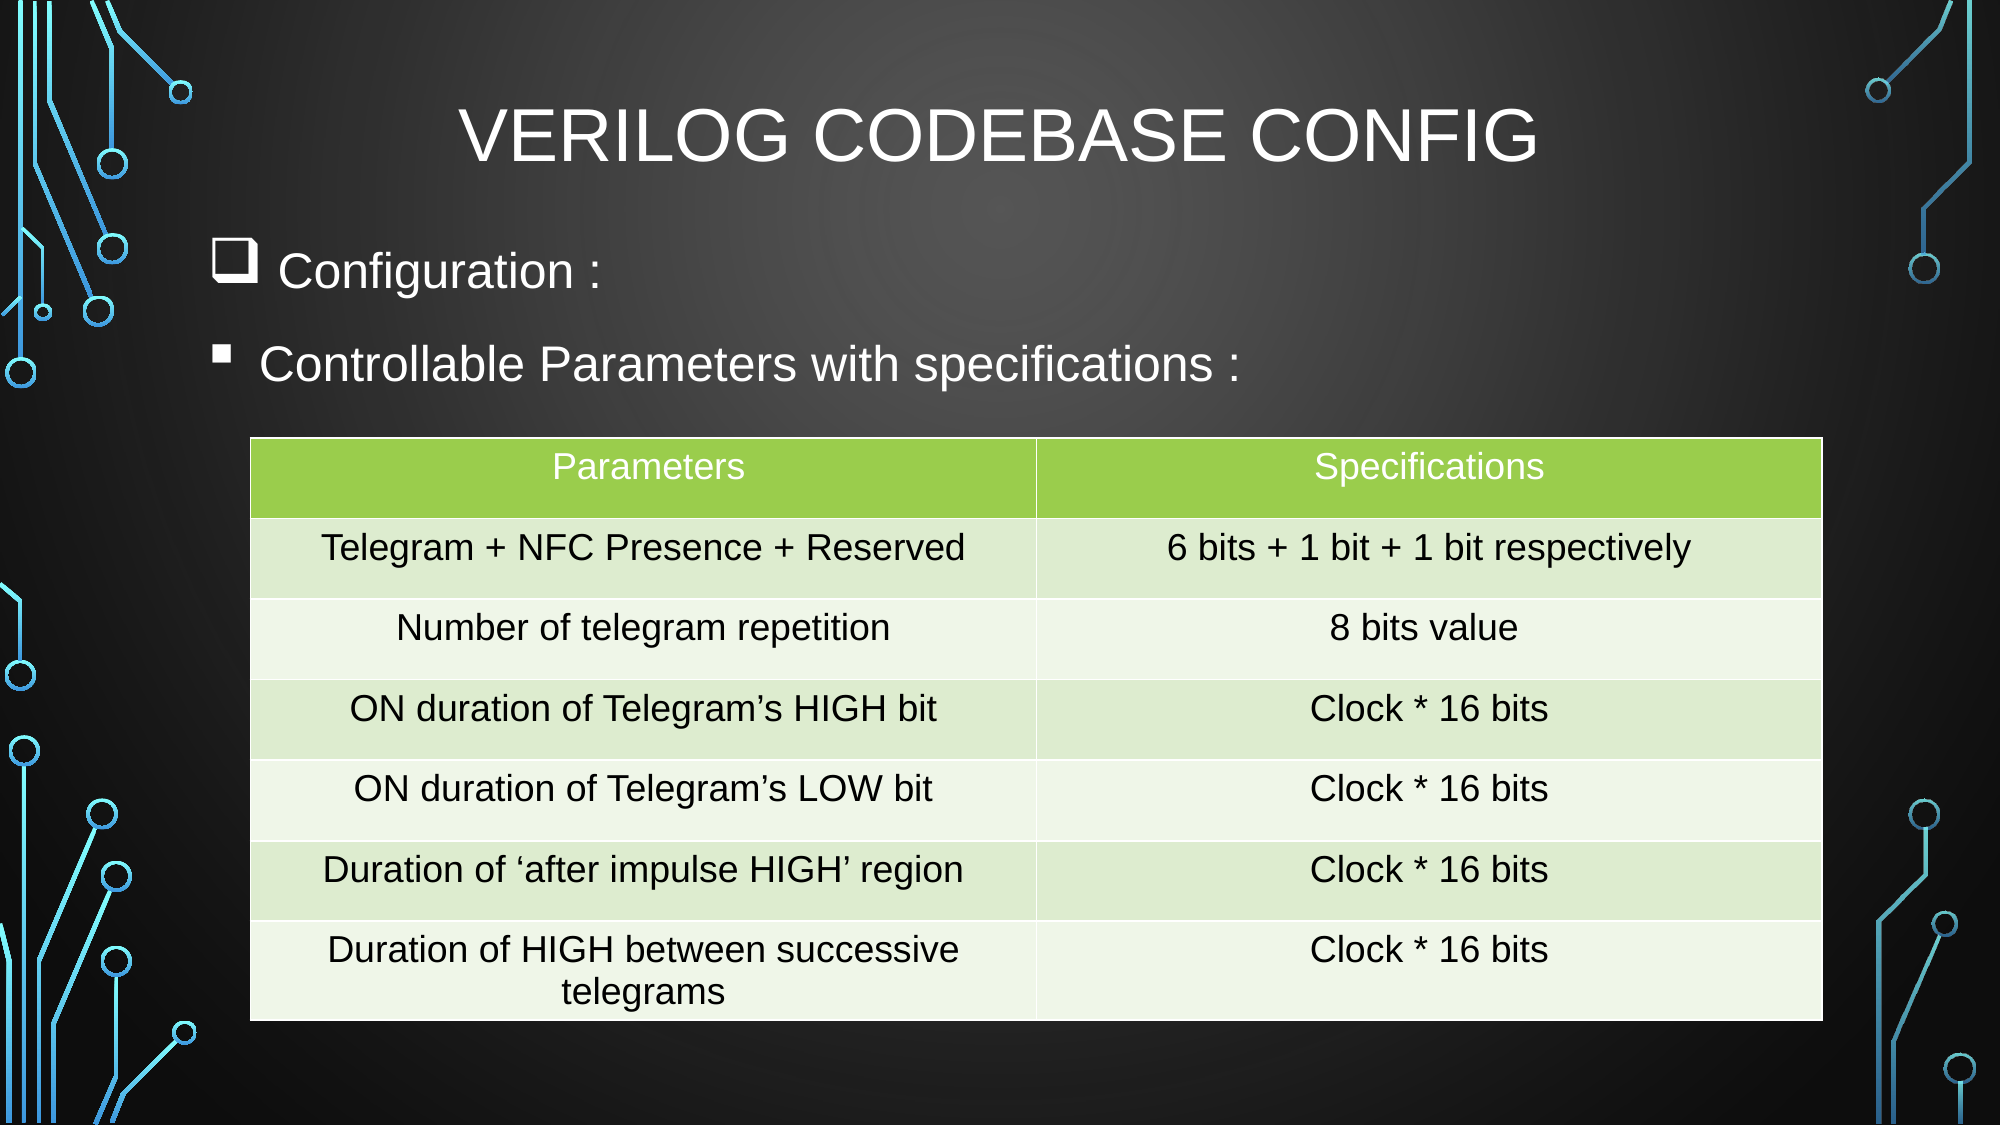

# Verilog codebase config
 Configuration :
 Controllable Parameters with specifications :

| Parameters | Specifications |
| --- | --- |
| Telegram + NFC Presence + Reserved | 6 bits + 1 bit + 1 bit respectively |
| Number of telegram repetition | 8 bits value |
| ON duration of Telegram’s HIGH bit | Clock \* 16 bits |
| ON duration of Telegram’s LOW bit | Clock \* 16 bits |
| Duration of ‘after impulse HIGH’ region | Clock \* 16 bits |
| Duration of HIGH between successive telegrams | Clock \* 16 bits |